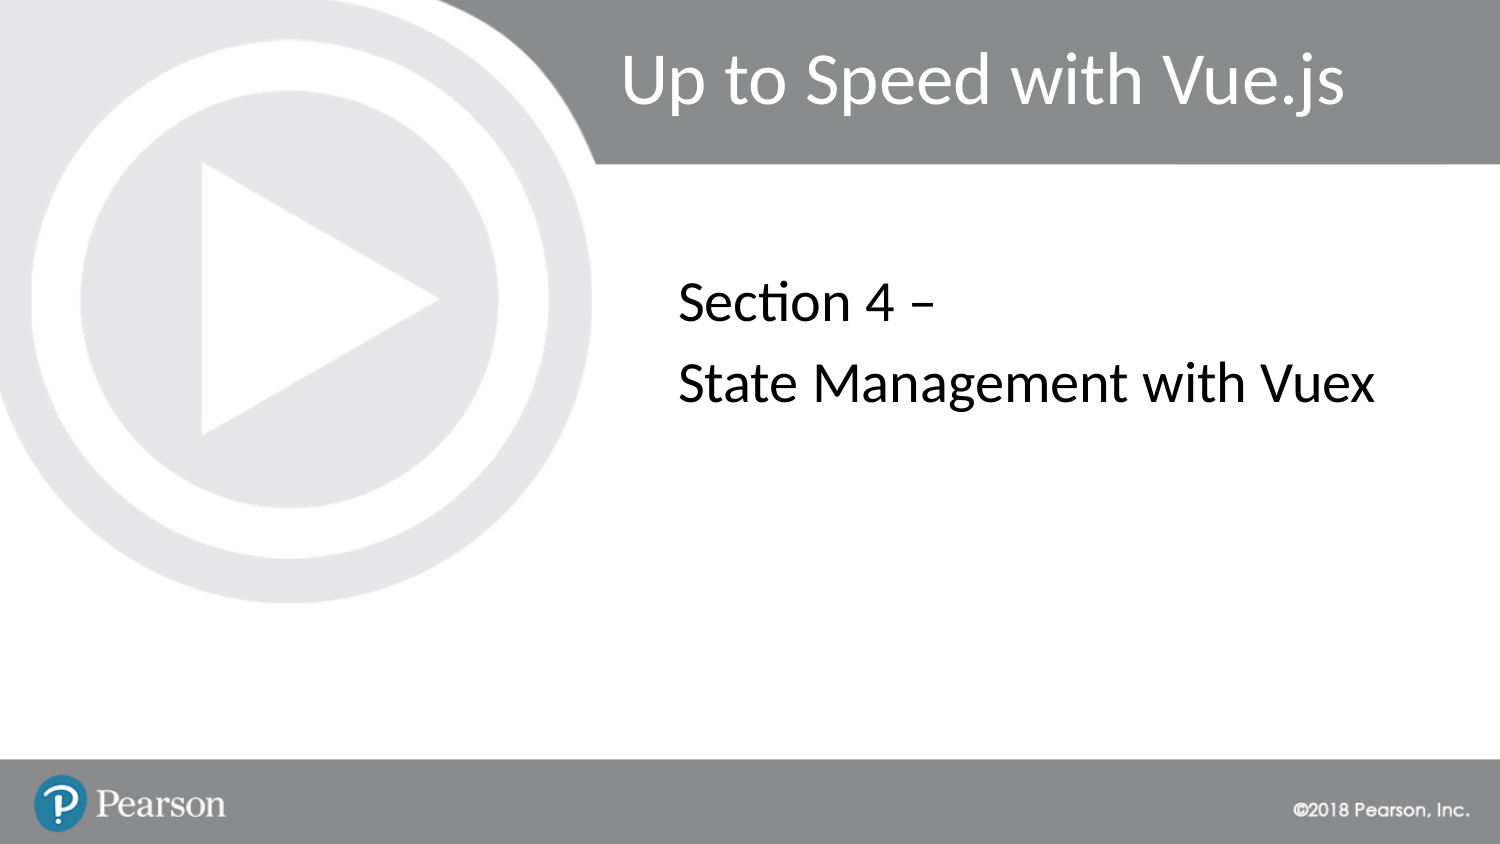

# Up to Speed with Vue.js
Section 4 –
State Management with Vuex